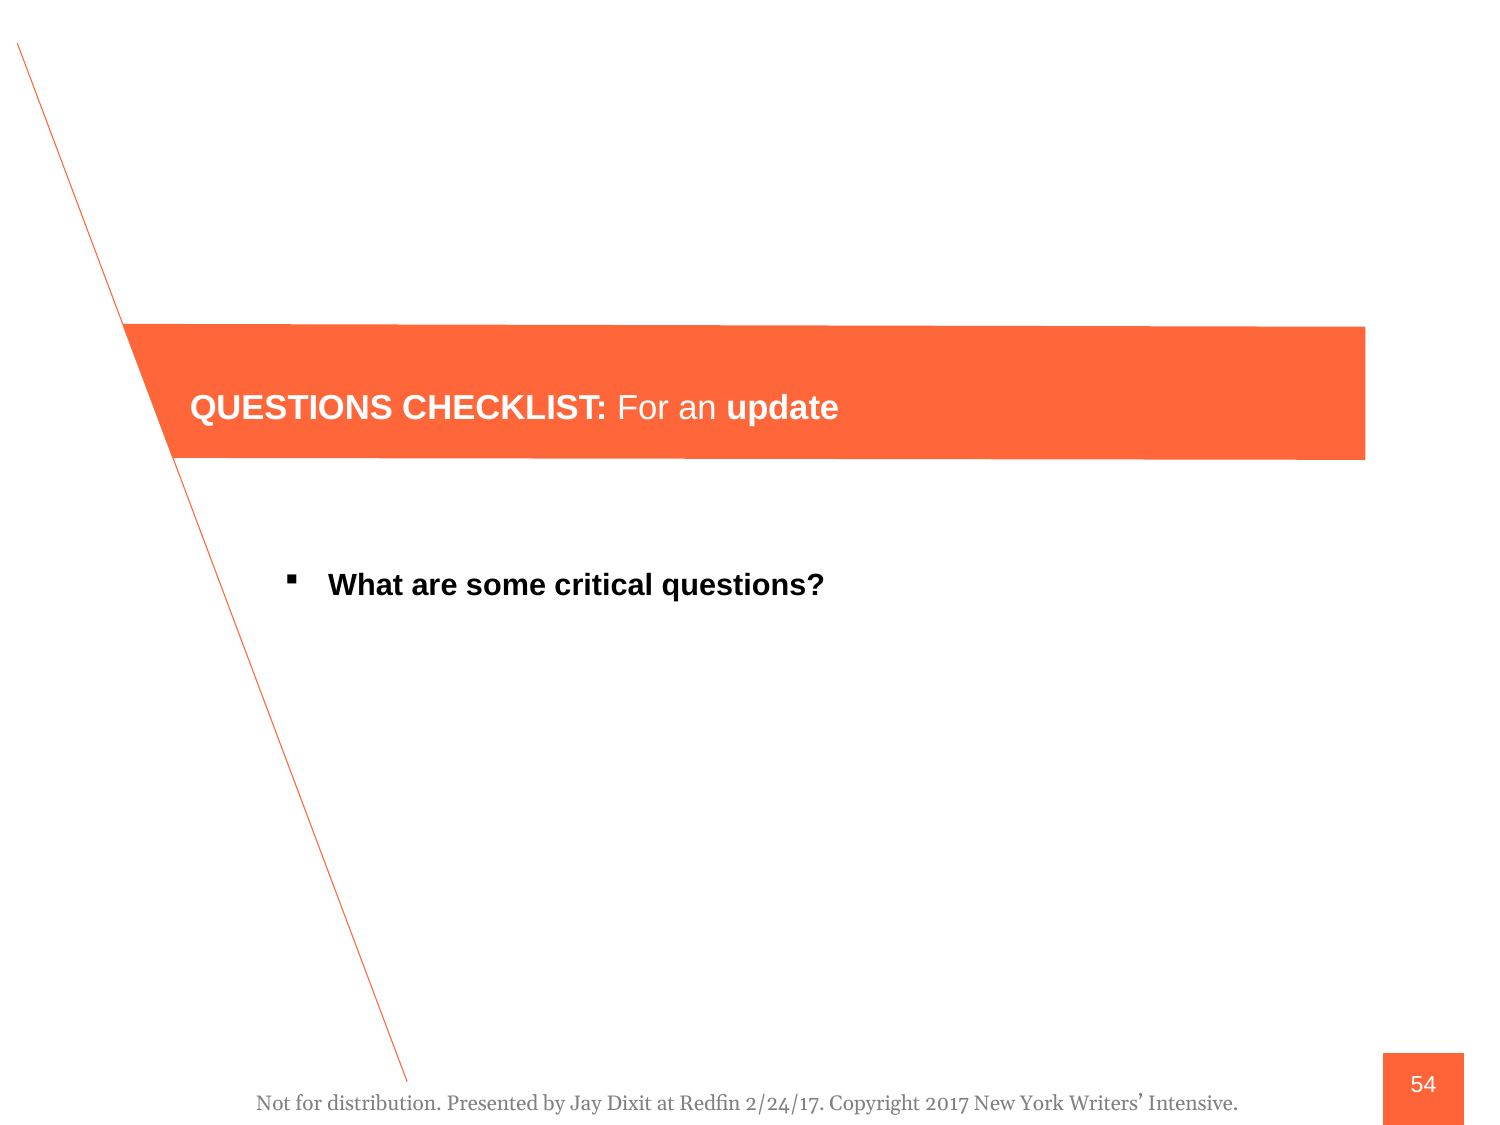

QUESTIONS CHECKLIST: For an update

What are some critical questions?